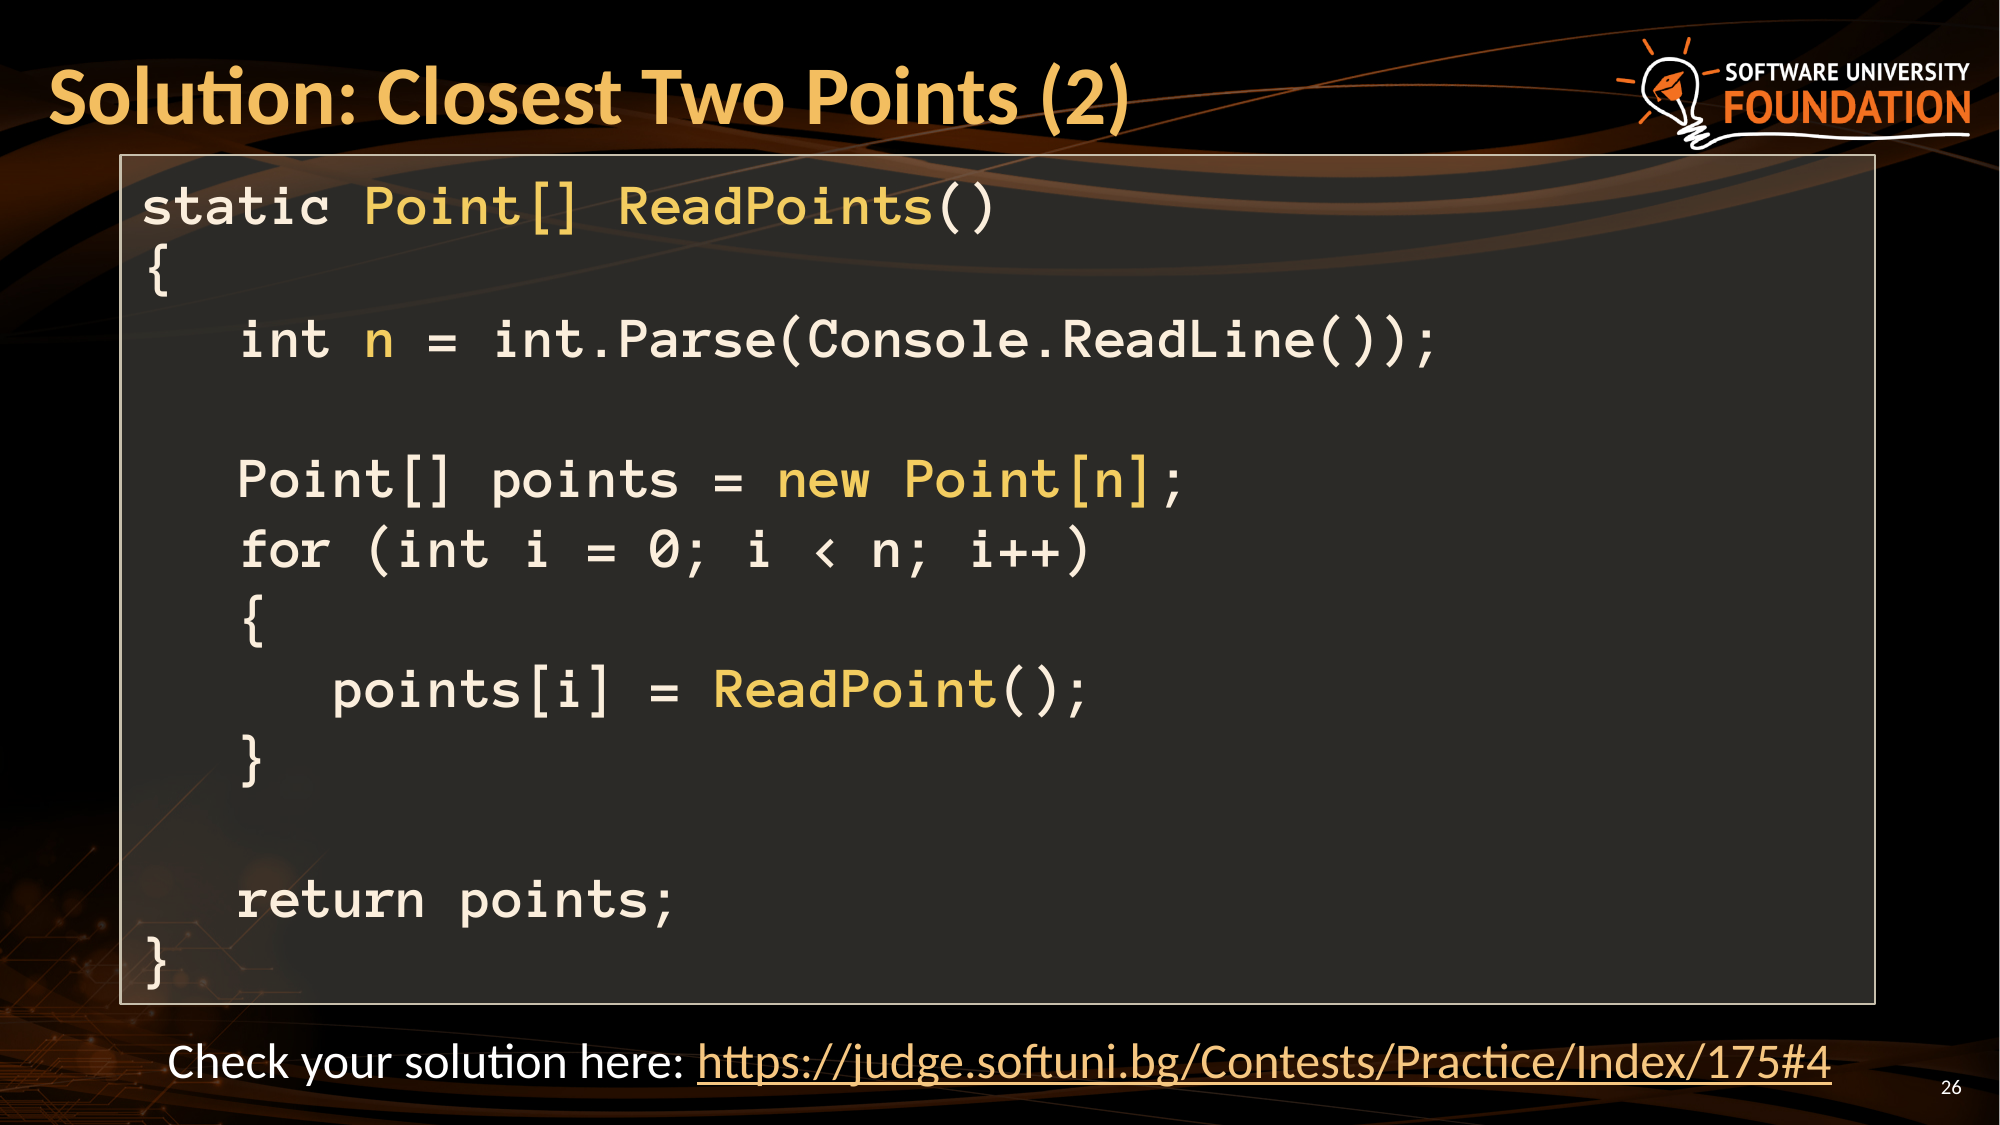

# Solution: Closest Two Points (2)
static Point[] ReadPoints()
{
   int n = int.Parse(Console.ReadLine());

   Point[] points = new Point[n];
   for (int i = 0; i < n; i++)
   {
      points[i] = ReadPoint();
   }

   return points;
}
Check your solution here: https://judge.softuni.bg/Contests/Practice/Index/175#4
26